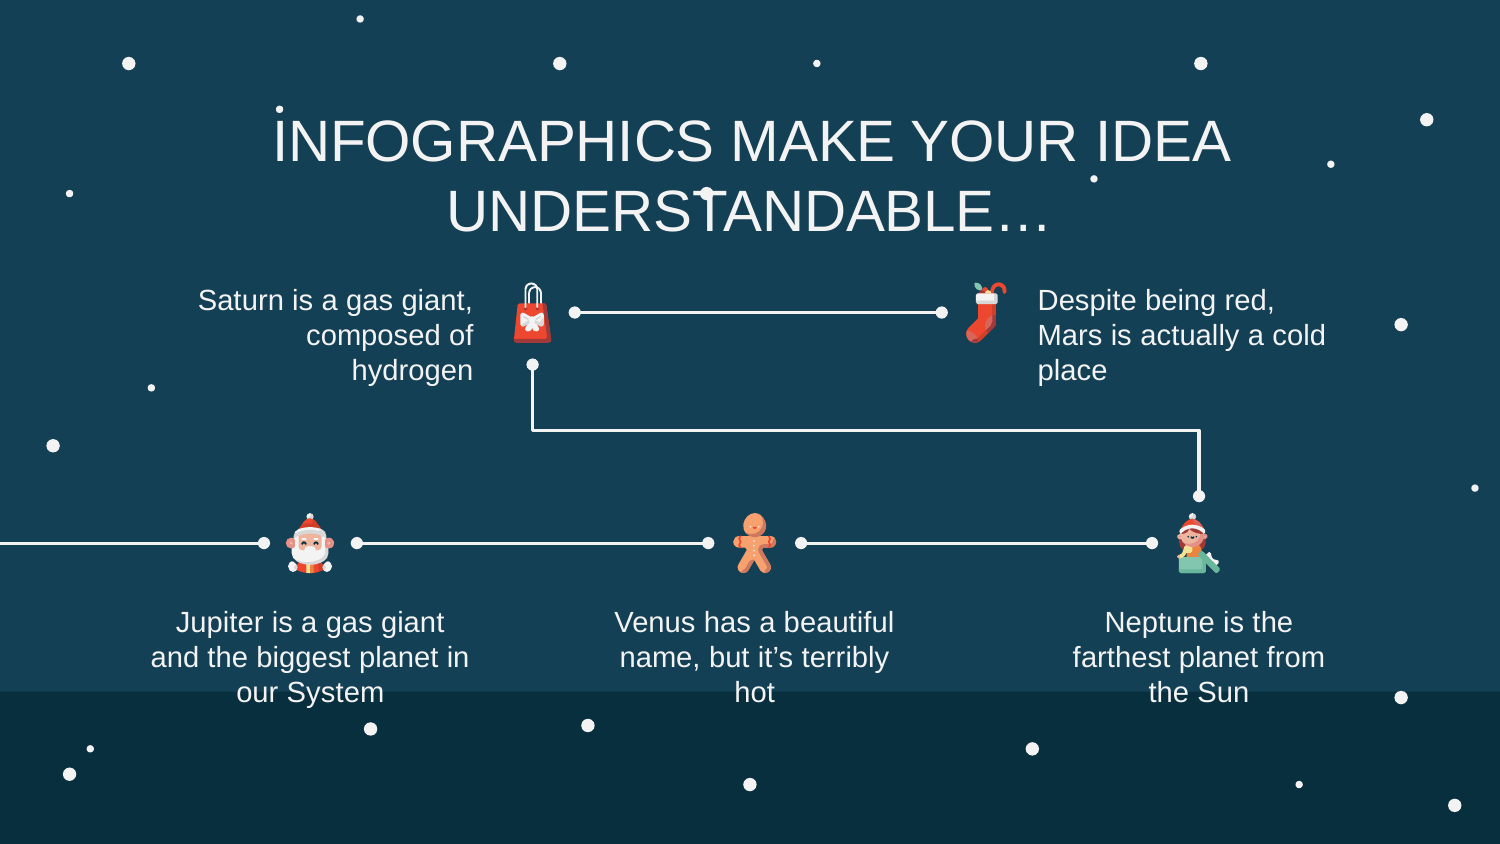

# INFOGRAPHICS MAKE YOUR IDEA UNDERSTANDABLE…

Saturn is a gas giant, composed of hydrogen
Despite being red, Mars is actually a cold place

Jupiter is a gas giant and the biggest planet in our System
Venus has a beautiful name, but it’s terribly hot
Neptune is the farthest planet from the Sun